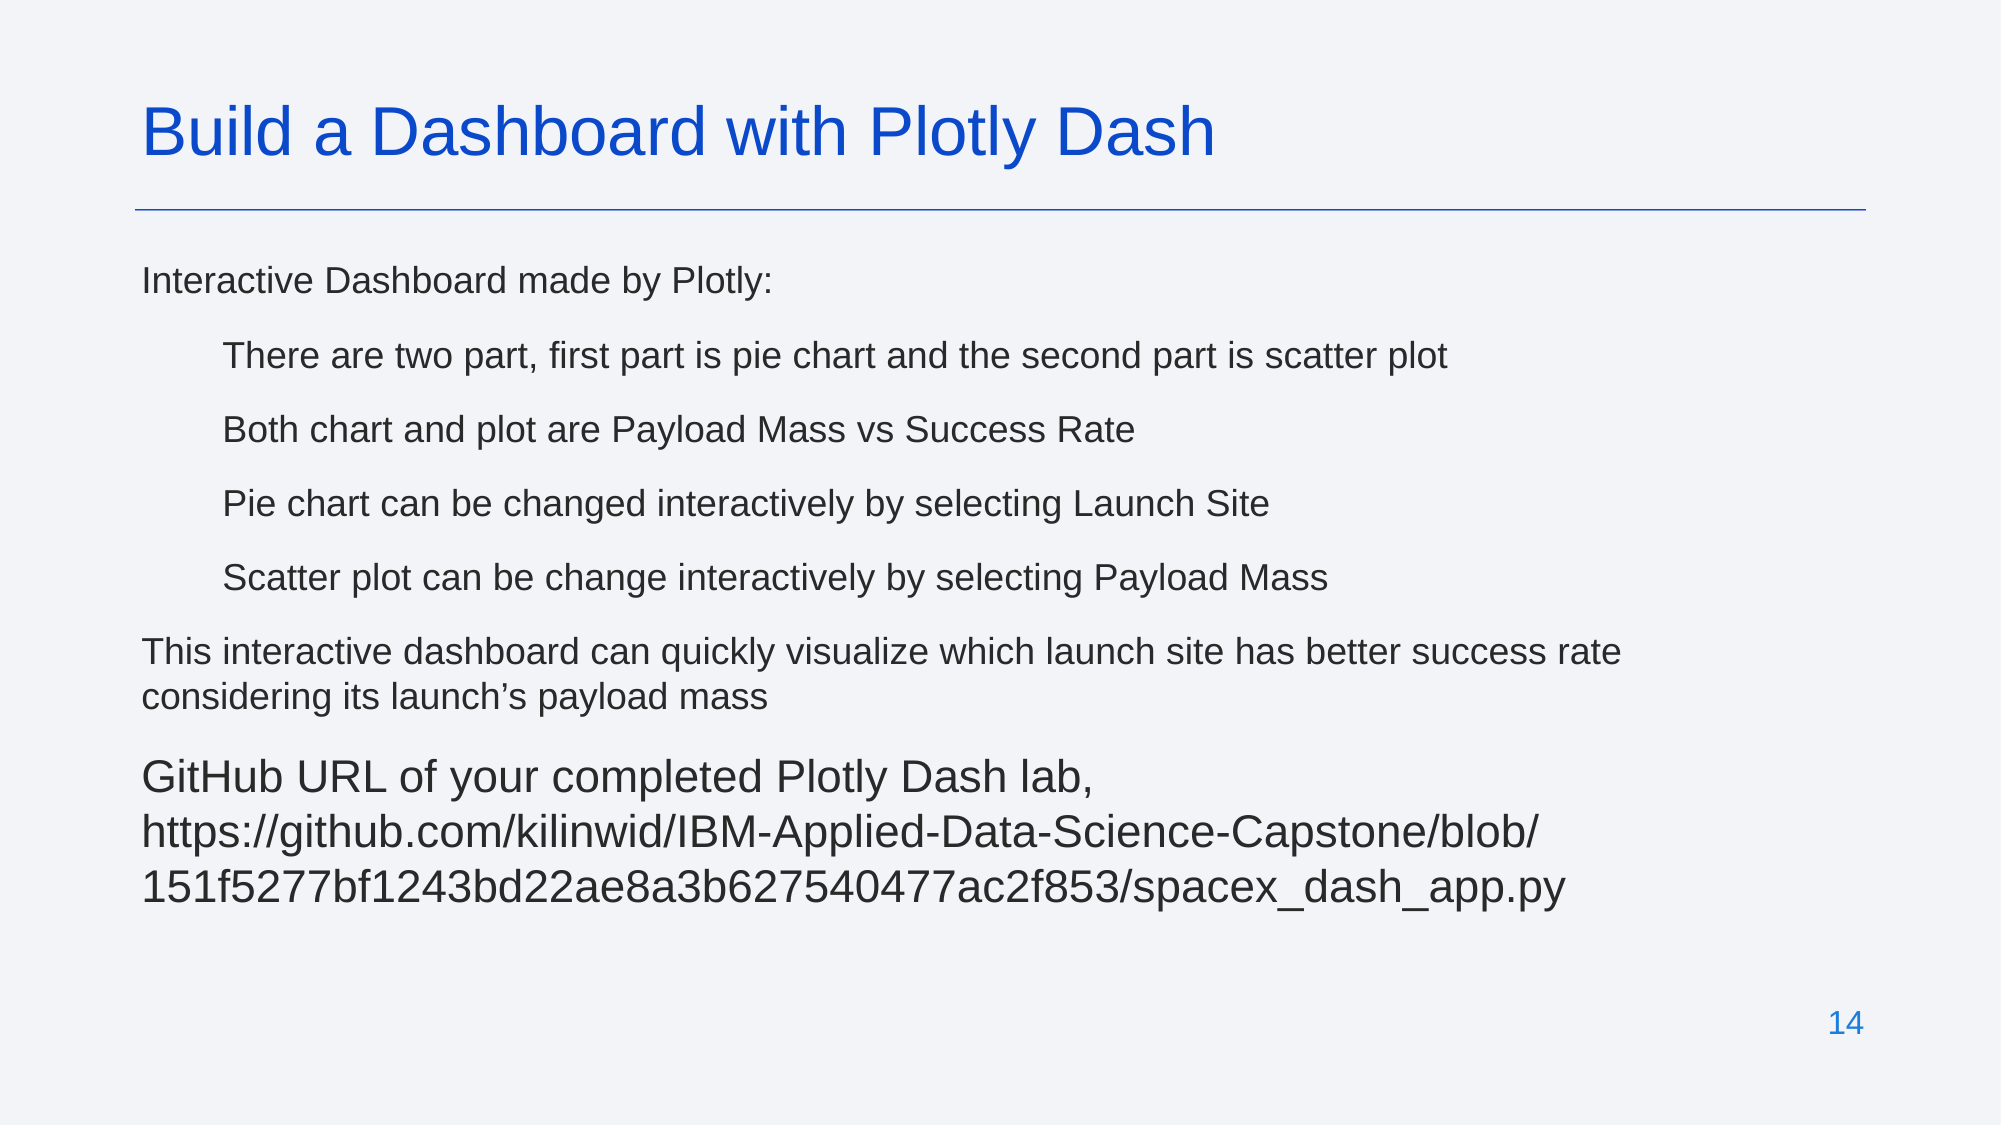

Build a Dashboard with Plotly Dash
Interactive Dashboard made by Plotly:
There are two part, first part is pie chart and the second part is scatter plot
Both chart and plot are Payload Mass vs Success Rate
Pie chart can be changed interactively by selecting Launch Site
Scatter plot can be change interactively by selecting Payload Mass
This interactive dashboard can quickly visualize which launch site has better success rate considering its launch’s payload mass
GitHub URL of your completed Plotly Dash lab, https://github.com/kilinwid/IBM-Applied-Data-Science-Capstone/blob/151f5277bf1243bd22ae8a3b627540477ac2f853/spacex_dash_app.py

14